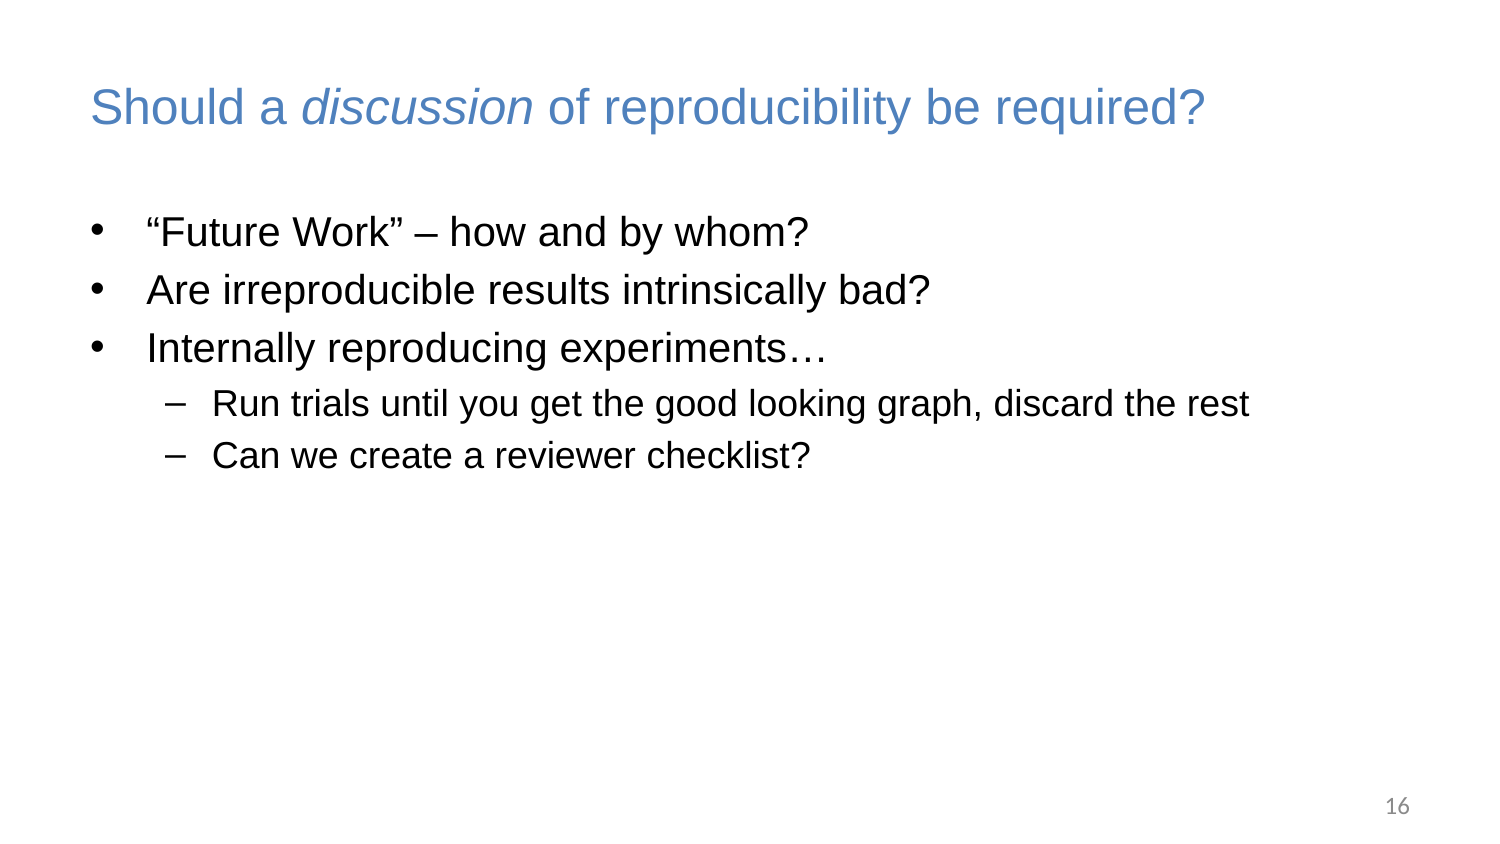

# Should a discussion of reproducibility be required?
“Future Work” – how and by whom?
Are irreproducible results intrinsically bad?
Internally reproducing experiments…
Run trials until you get the good looking graph, discard the rest
Can we create a reviewer checklist?
16